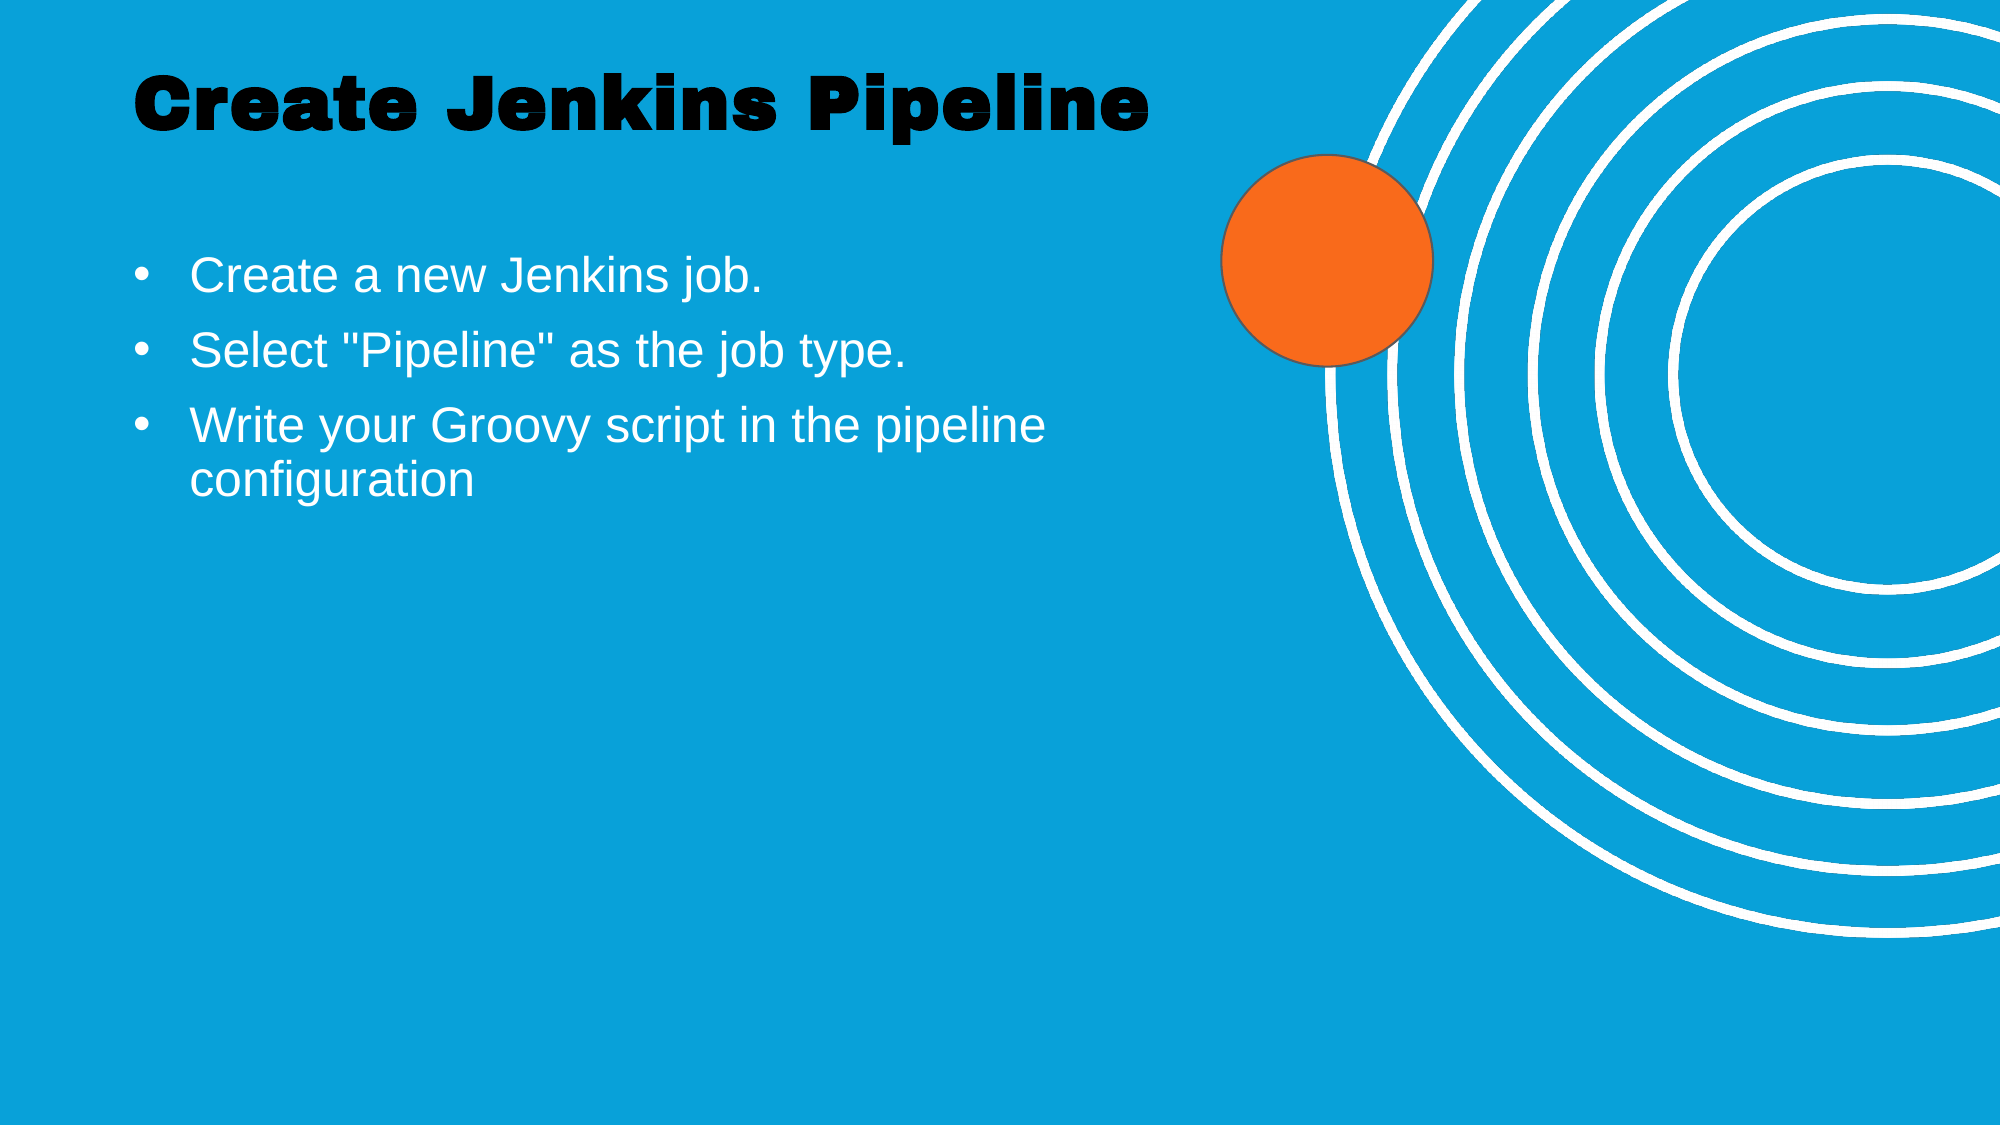

# Create Jenkins Pipeline
Create a new Jenkins job.
Select "Pipeline" as the job type.
Write your Groovy script in the pipeline configuration